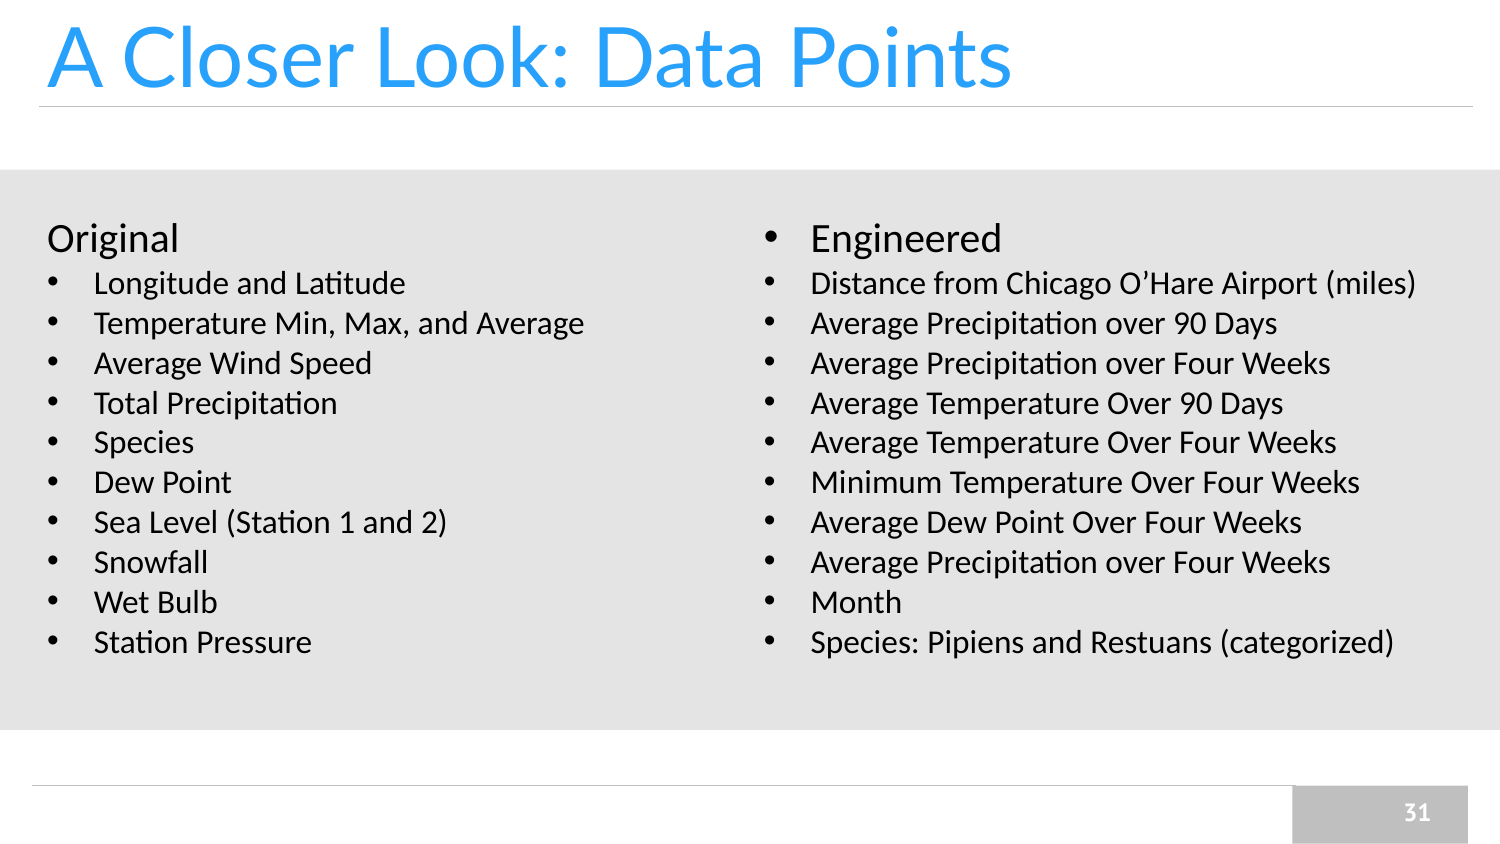

# A Closer Look: Data Points

Original
Longitude and Latitude
Temperature Min, Max, and Average
Average Wind Speed
Total Precipitation
Species
Dew Point
Sea Level (Station 1 and 2)
Snowfall
Wet Bulb
Station Pressure

Engineered
Distance from Chicago O’Hare Airport (miles)
Average Precipitation over 90 Days
Average Precipitation over Four Weeks
Average Temperature Over 90 Days
Average Temperature Over Four Weeks
Minimum Temperature Over Four Weeks
Average Dew Point Over Four Weeks
Average Precipitation over Four Weeks
Month
Species: Pipiens and Restuans (categorized)
31